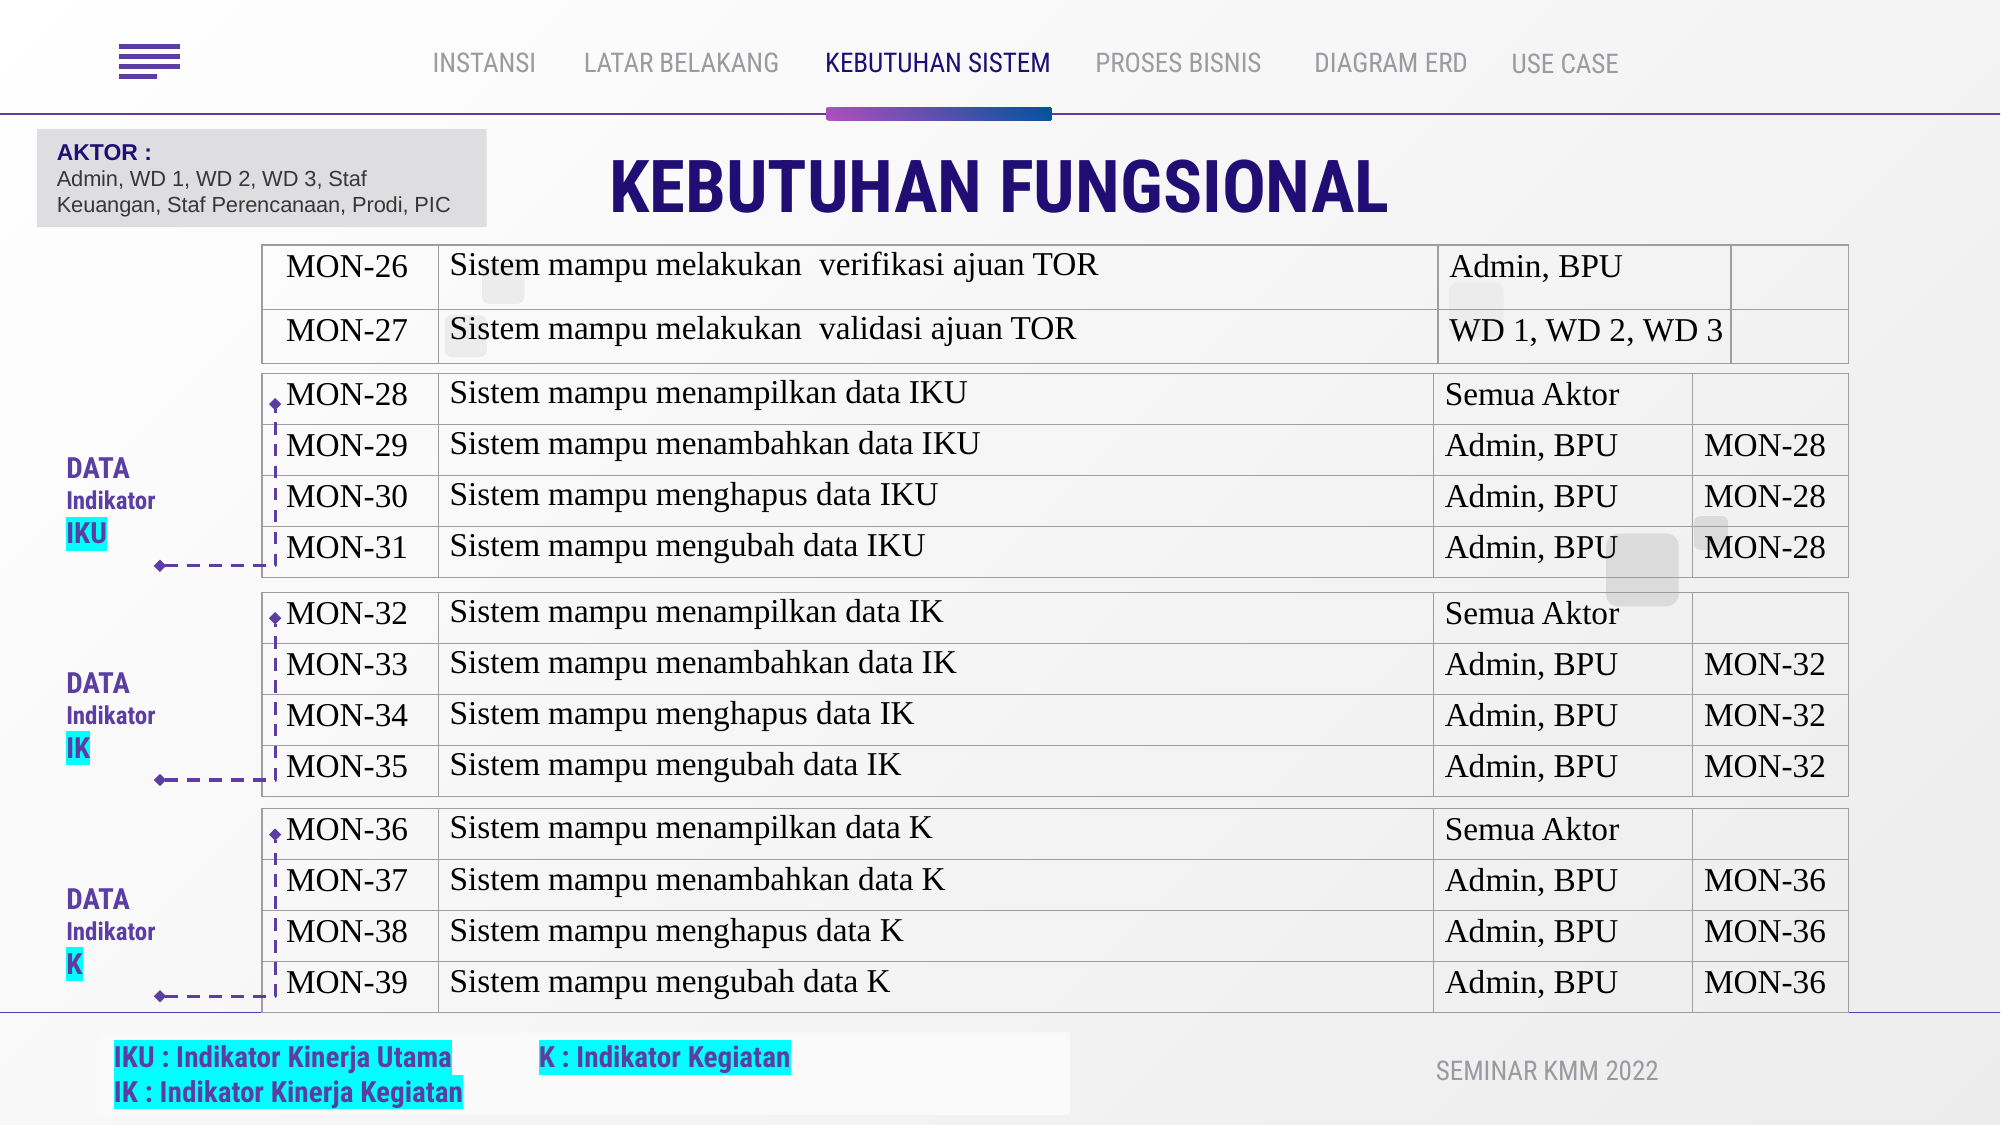

PROSES BISNIS
DIAGRAM ERD
INSTANSI
LATAR BELAKANG
KEBUTUHAN SISTEM
USE CASE

AKTOR :
Admin, WD 1, WD 2, WD 3, Staf Keuangan, Staf Perencanaan, Prodi, PIC
# KEBUTUHAN FUNGSIONAL
| MON-26 | Sistem mampu melakukan verifikasi ajuan TOR | Admin, BPU |  |
| --- | --- | --- | --- |
| MON-27 | Sistem mampu melakukan validasi ajuan TOR | WD 1, WD 2, WD 3 |  |

| MON-28 | Sistem mampu menampilkan data IKU | Semua Aktor |  |
| --- | --- | --- | --- |
| MON-29 | Sistem mampu menambahkan data IKU | Admin, BPU | MON-28 |
| MON-30 | Sistem mampu menghapus data IKU | Admin, BPU | MON-28 |
| MON-31 | Sistem mampu mengubah data IKU | Admin, BPU | MON-28 |
DATA Indikator
IKU

| MON-32 | Sistem mampu menampilkan data IK | Semua Aktor |  |
| --- | --- | --- | --- |
| MON-33 | Sistem mampu menambahkan data IK | Admin, BPU | MON-32 |
| MON-34 | Sistem mampu menghapus data IK | Admin, BPU | MON-32 |
| MON-35 | Sistem mampu mengubah data IK | Admin, BPU | MON-32 |
DATA Indikator IK

| MON-36 | Sistem mampu menampilkan data K | Semua Aktor |  |
| --- | --- | --- | --- |
| MON-37 | Sistem mampu menambahkan data K | Admin, BPU | MON-36 |
| MON-38 | Sistem mampu menghapus data K | Admin, BPU | MON-36 |
| MON-39 | Sistem mampu mengubah data K | Admin, BPU | MON-36 |
DATA Indikator K

IKU : Indikator Kinerja Utama
IK : Indikator Kinerja Kegiatan
K : Indikator Kegiatan

SEMINAR KMM 2022